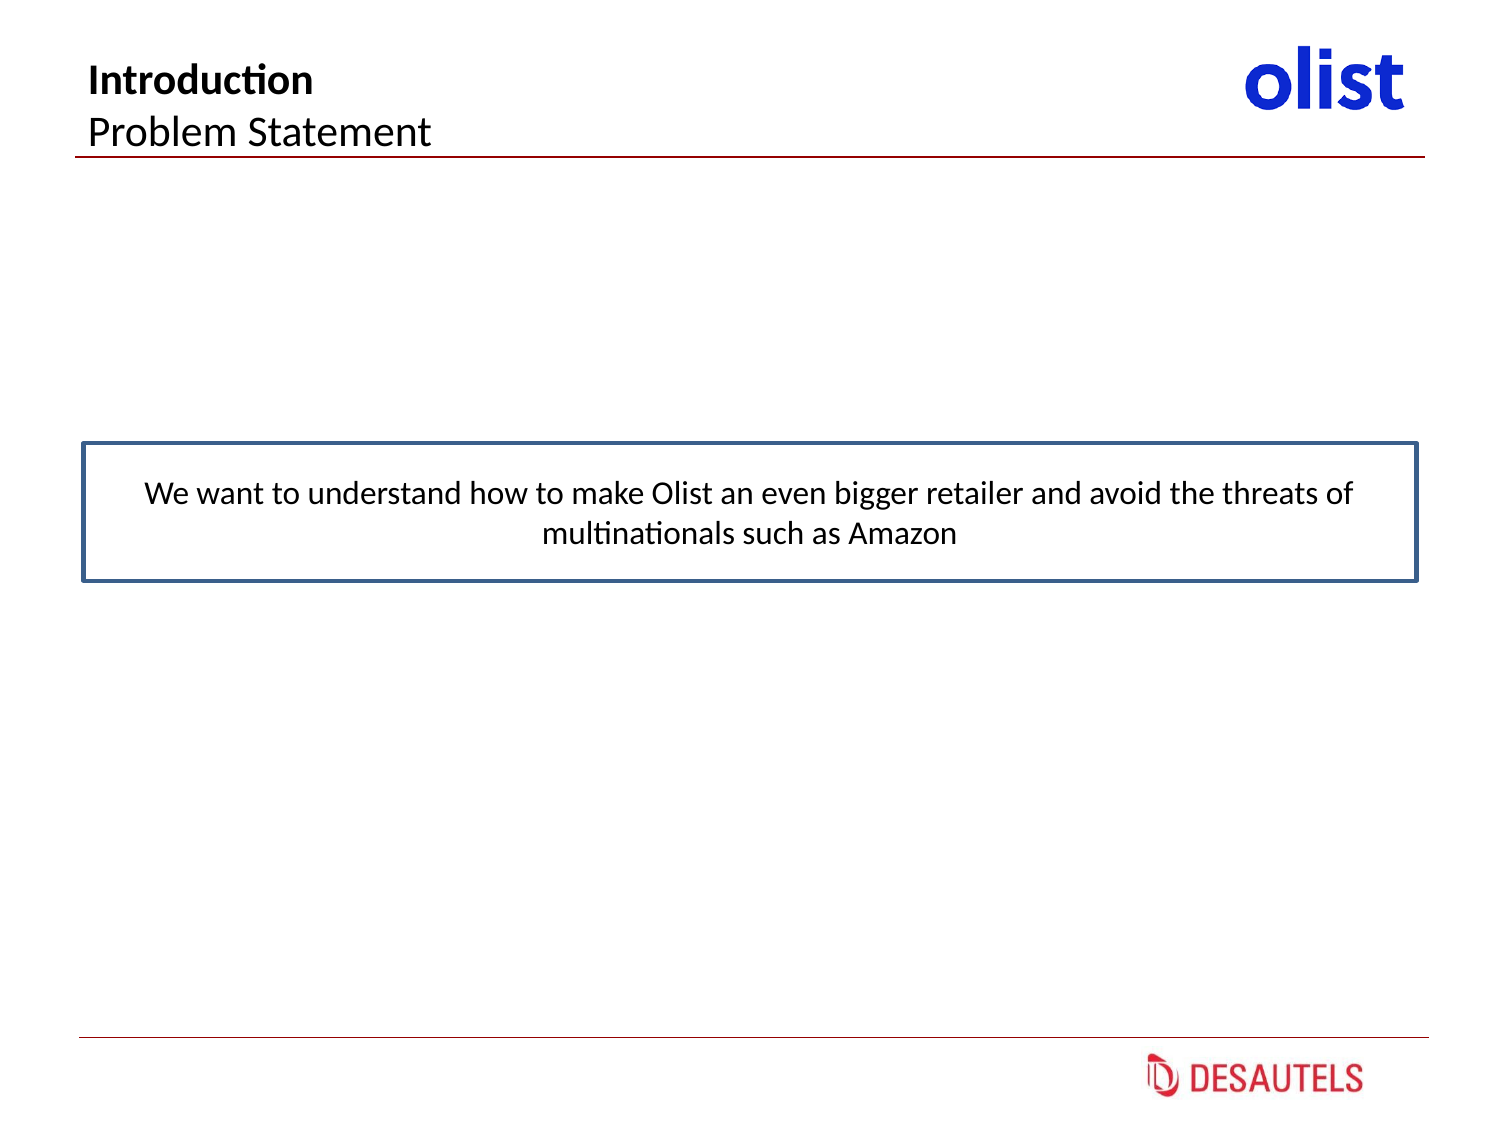

# Introduction Problem Statement

We want to understand how to make Olist an even bigger retailer and avoid the threats of multinationals such as Amazon